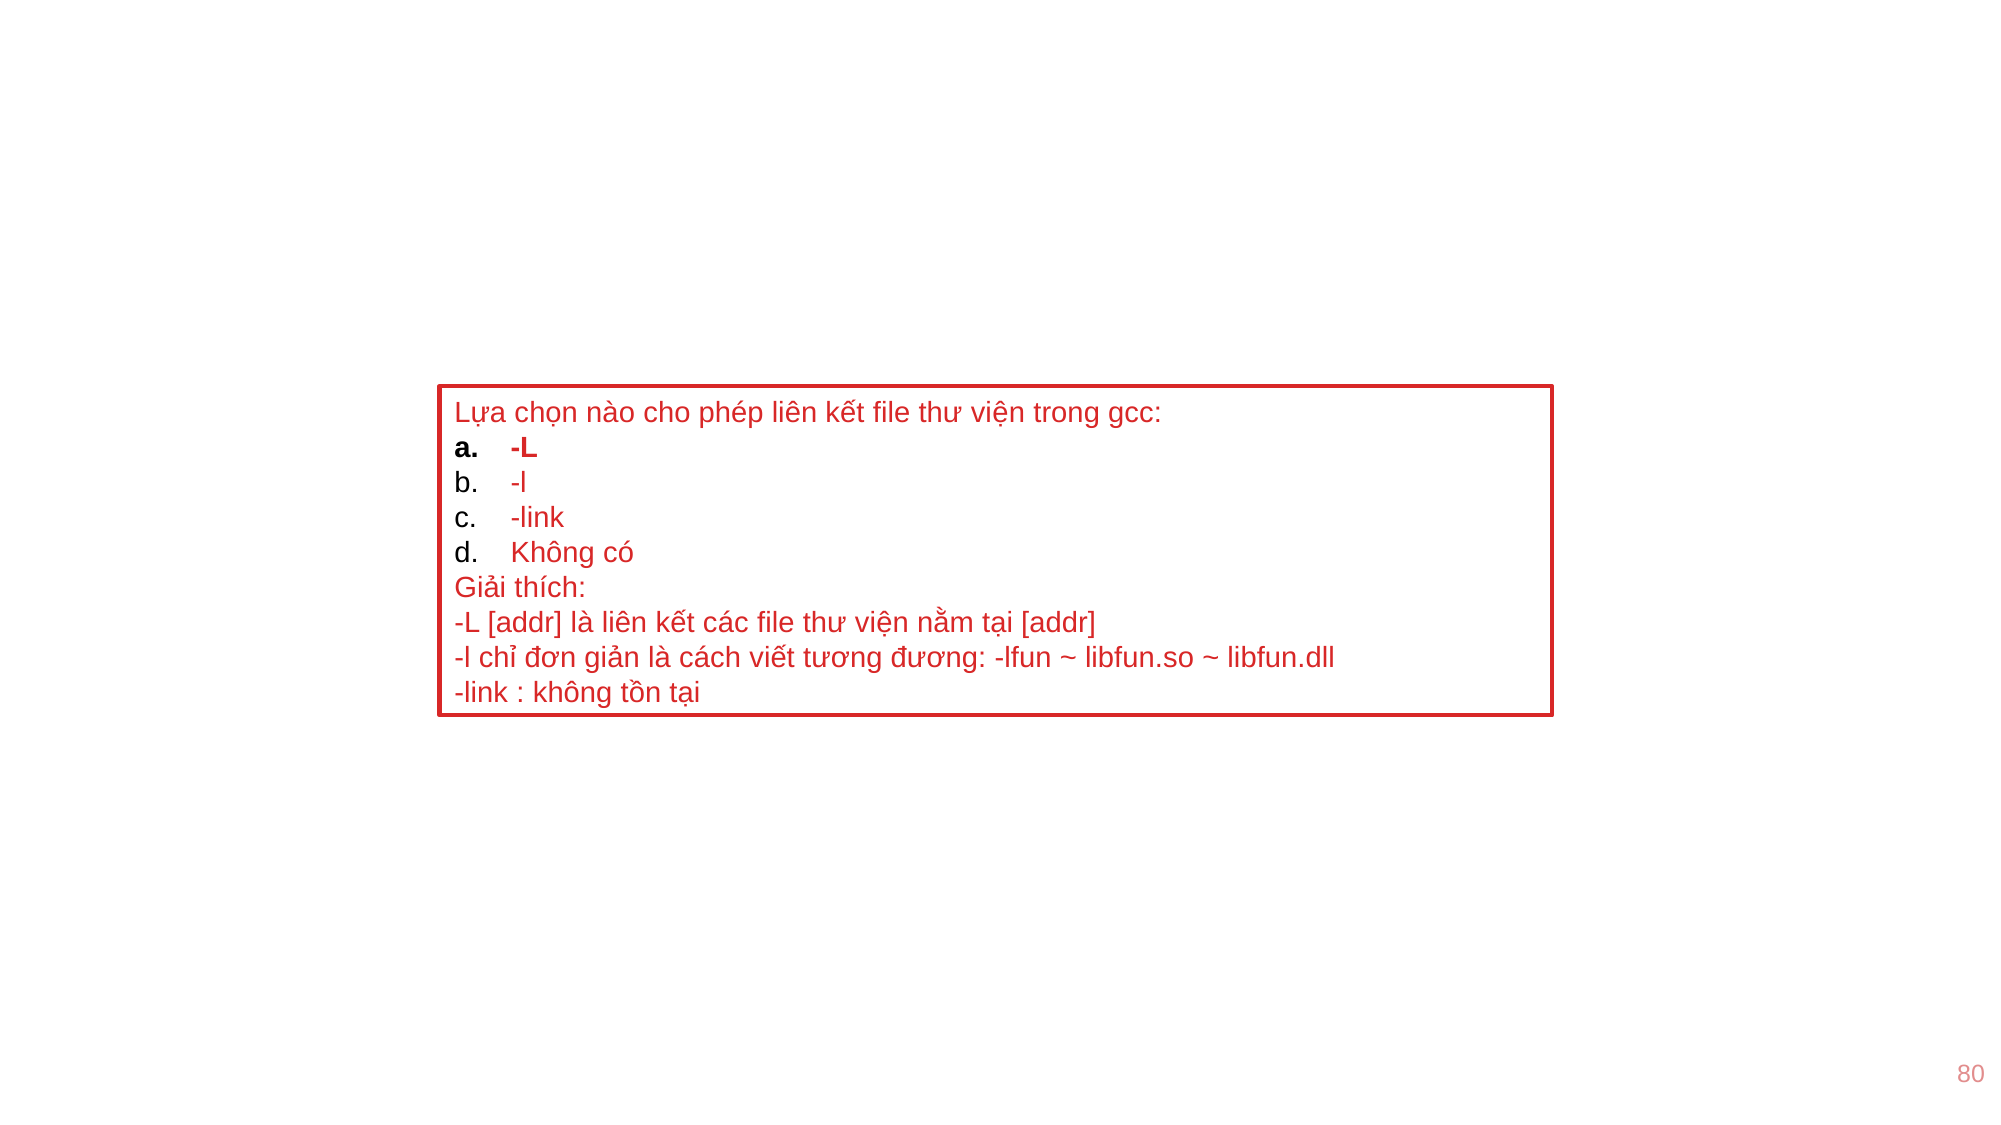

Lựa chọn nào cho phép liên kết file thư viện trong gcc:
-L
-l
-link
Không có
Giải thích:
-L [addr] là liên kết các file thư viện nằm tại [addr]
-l chỉ đơn giản là cách viết tương đương: -lfun ~ libfun.so ~ libfun.dll
-link : không tồn tại
80